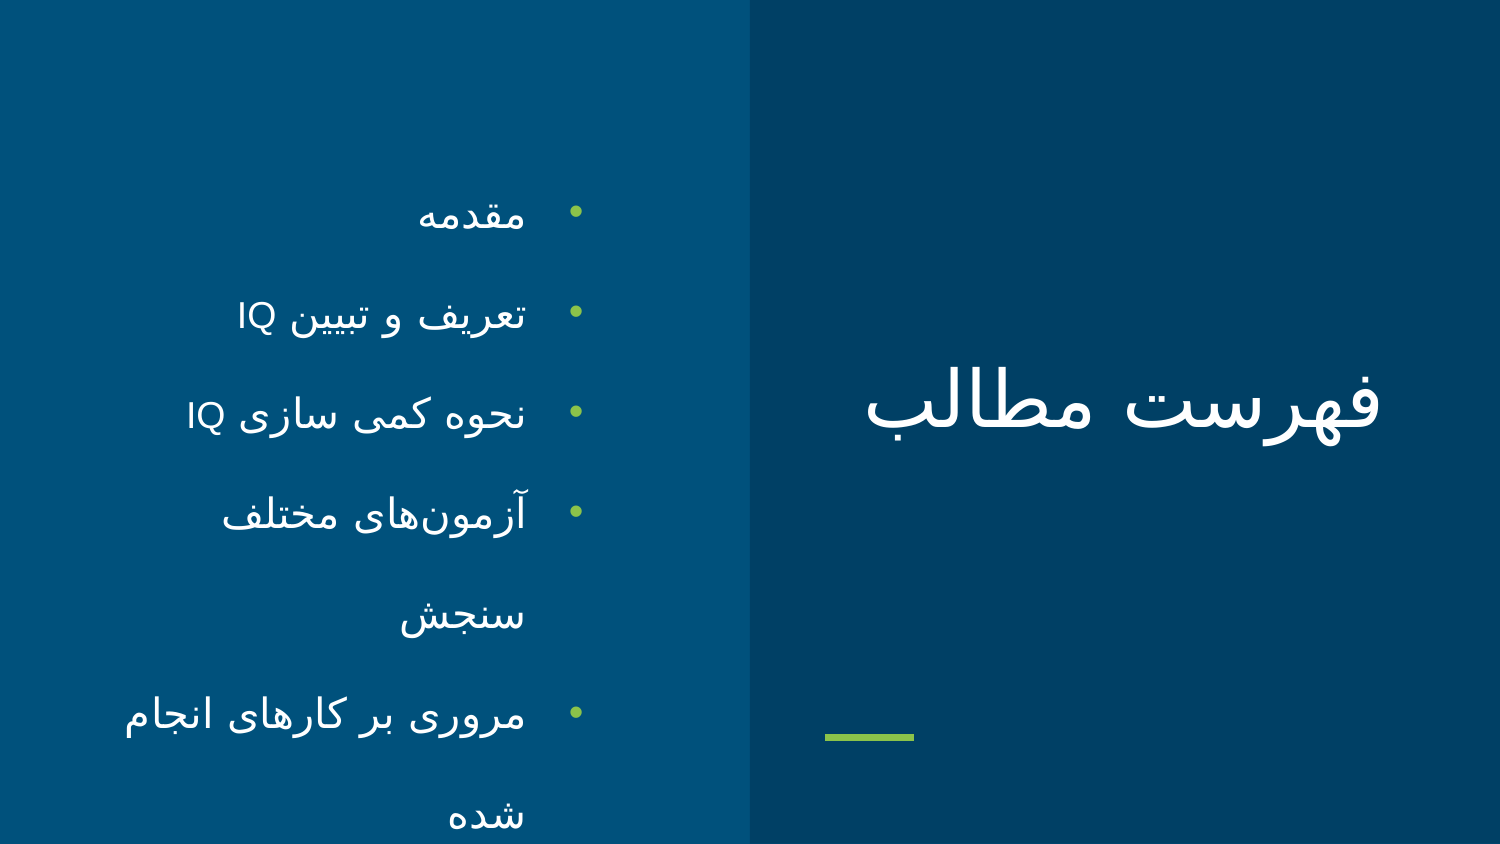

مقدمه
تعریف و تبیین IQ
نحوه کمی سازی IQ
آزمون‌های مختلف سنجش
مروری بر کارهای انجام شده

# فهرست مطالب